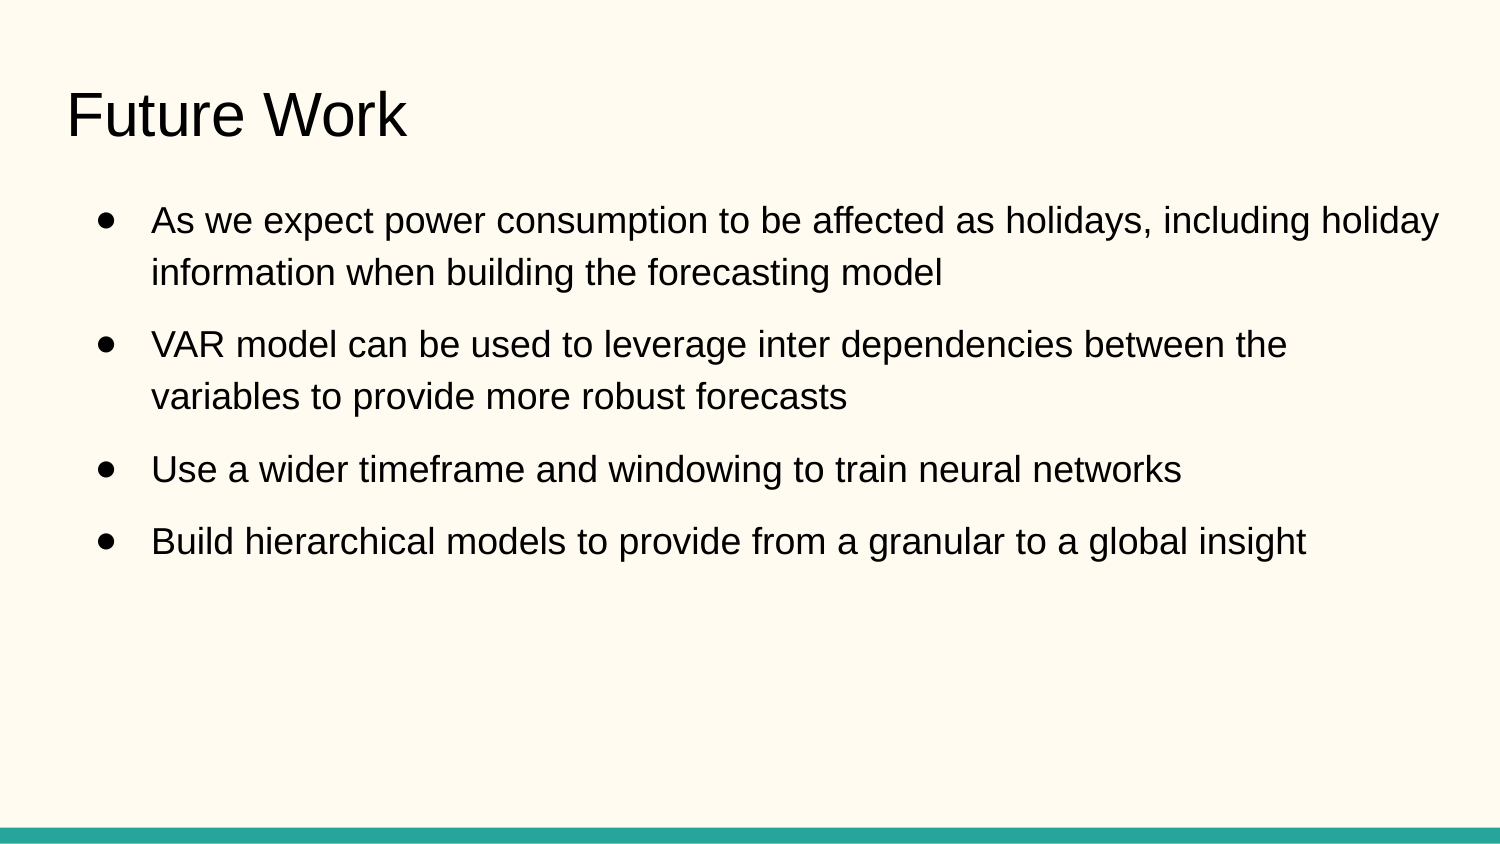

# Future Work
As we expect power consumption to be affected as holidays, including holiday information when building the forecasting model
VAR model can be used to leverage inter dependencies between the variables to provide more robust forecasts
Use a wider timeframe and windowing to train neural networks
Build hierarchical models to provide from a granular to a global insight